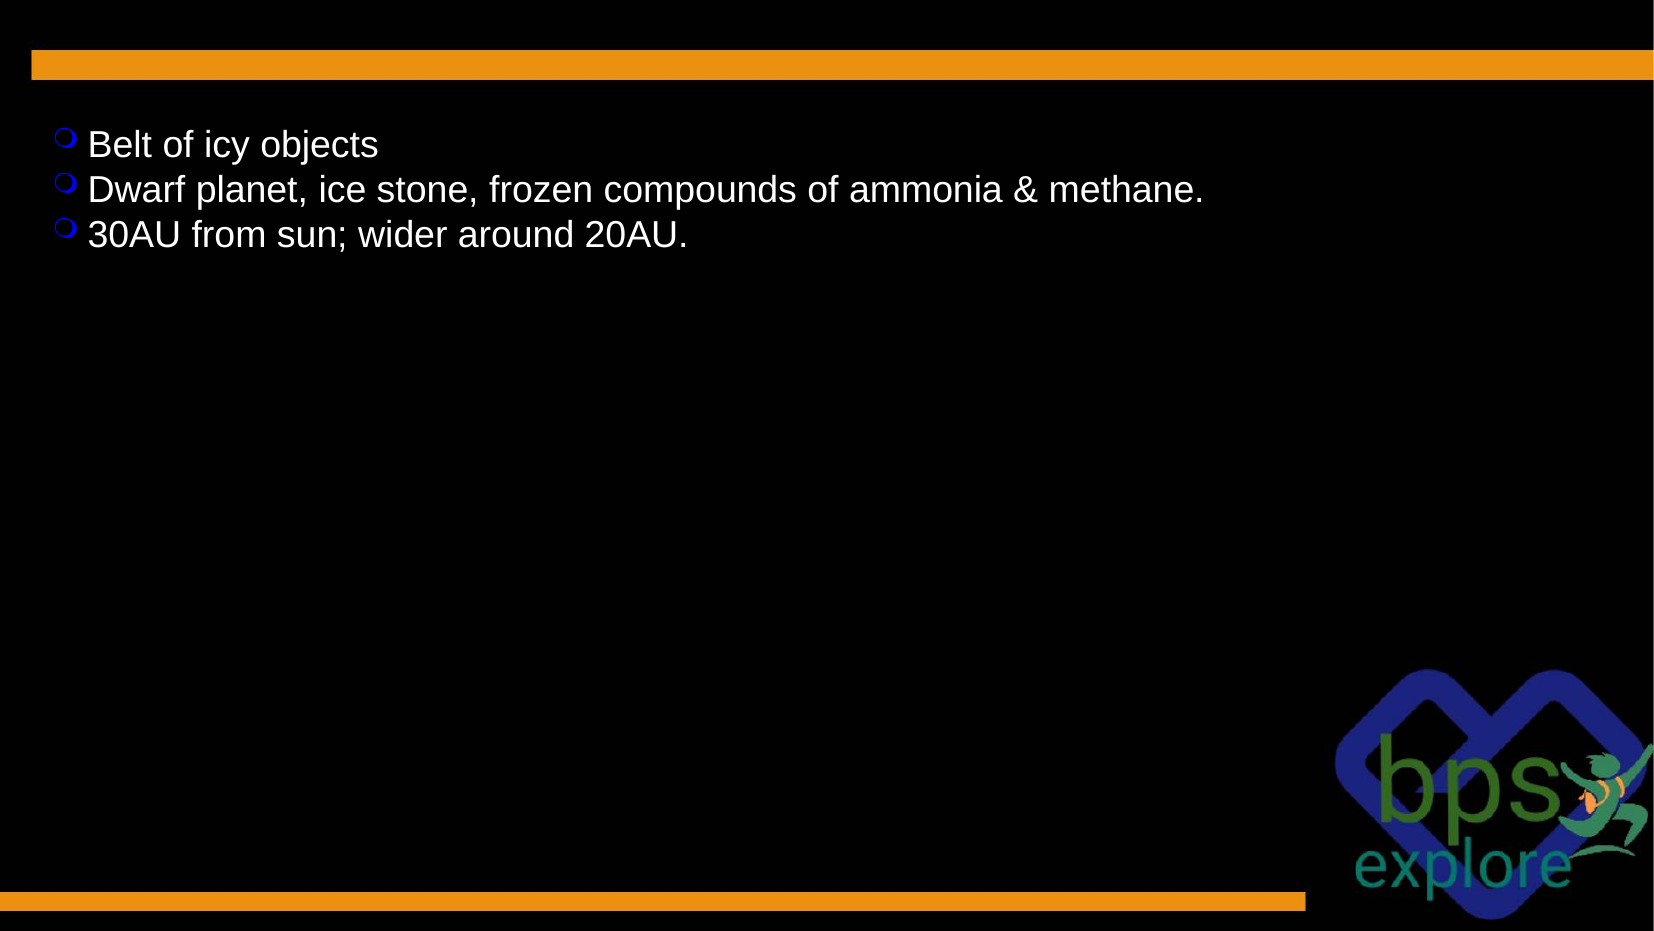

Belt of icy objects
Dwarf planet, ice stone, frozen compounds of ammonia & methane.
30AU from sun; wider around 20AU.